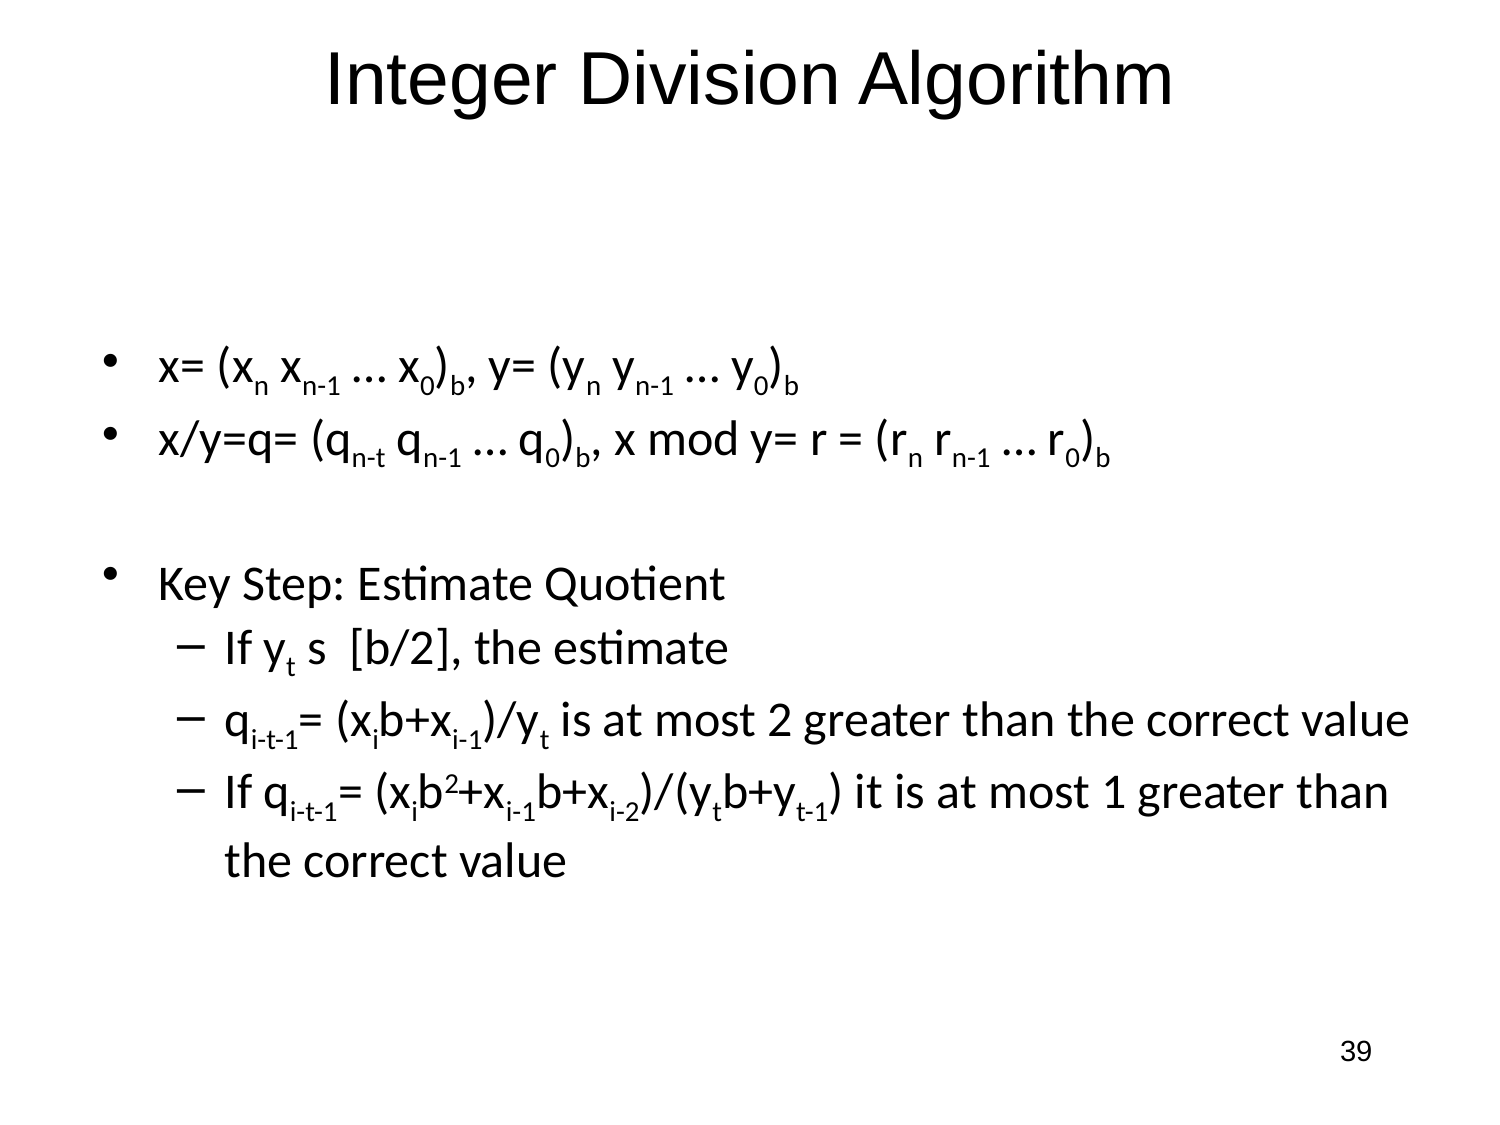

# Integer Division Algorithm
x= (xn xn-1 … x0)b, y= (yn yn-1 … y0)b
x/y=q= (qn-t qn-1 … q0)b, x mod y= r = (rn rn-1 … r0)b

Key Step: Estimate Quotient
If yt s  [b/2], the estimate
qi-t-1= (xib+xi-1)/yt is at most 2 greater than the correct value
If qi-t-1= (xib2+xi-1b+xi-2)/(ytb+yt-1) it is at most 1 greater than the correct value

39